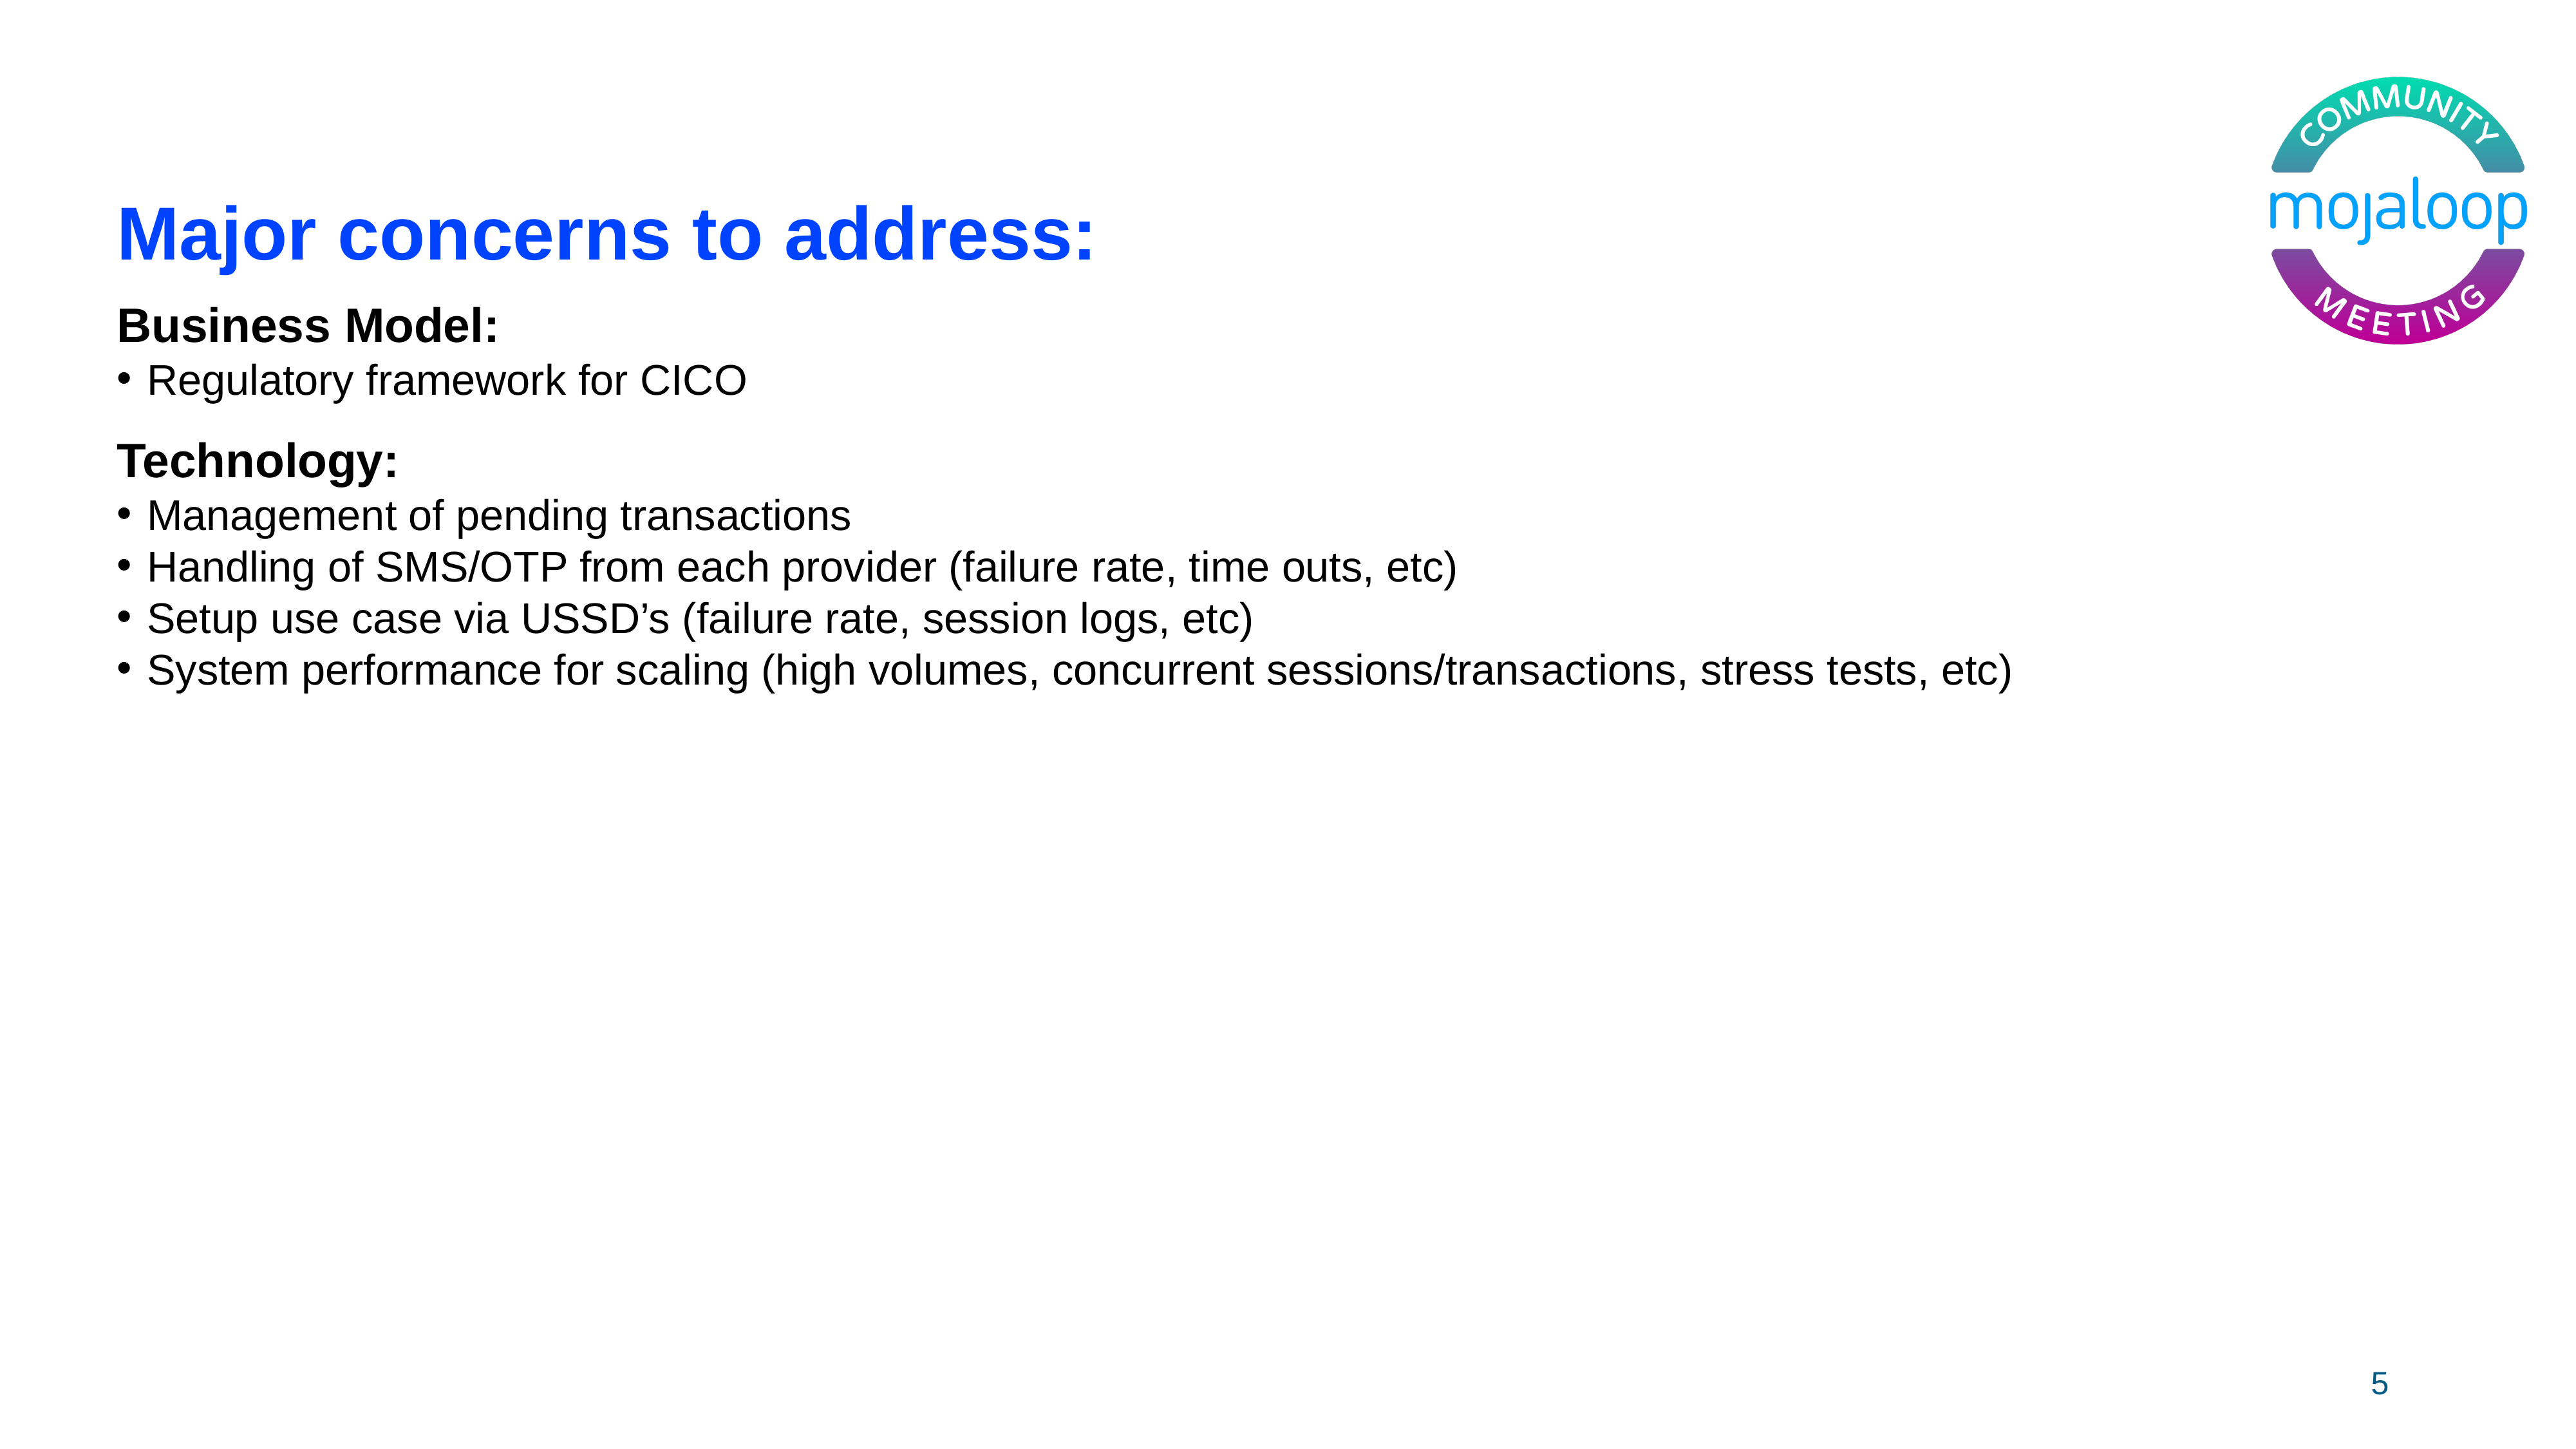

Major concerns to address:

Business Model:
Regulatory framework for CICO

Technology:
Management of pending transactions
Handling of SMS/OTP from each provider (failure rate, time outs, etc)
Setup use case via USSD’s (failure rate, session logs, etc)
System performance for scaling (high volumes, concurrent sessions/transactions, stress tests, etc)
5